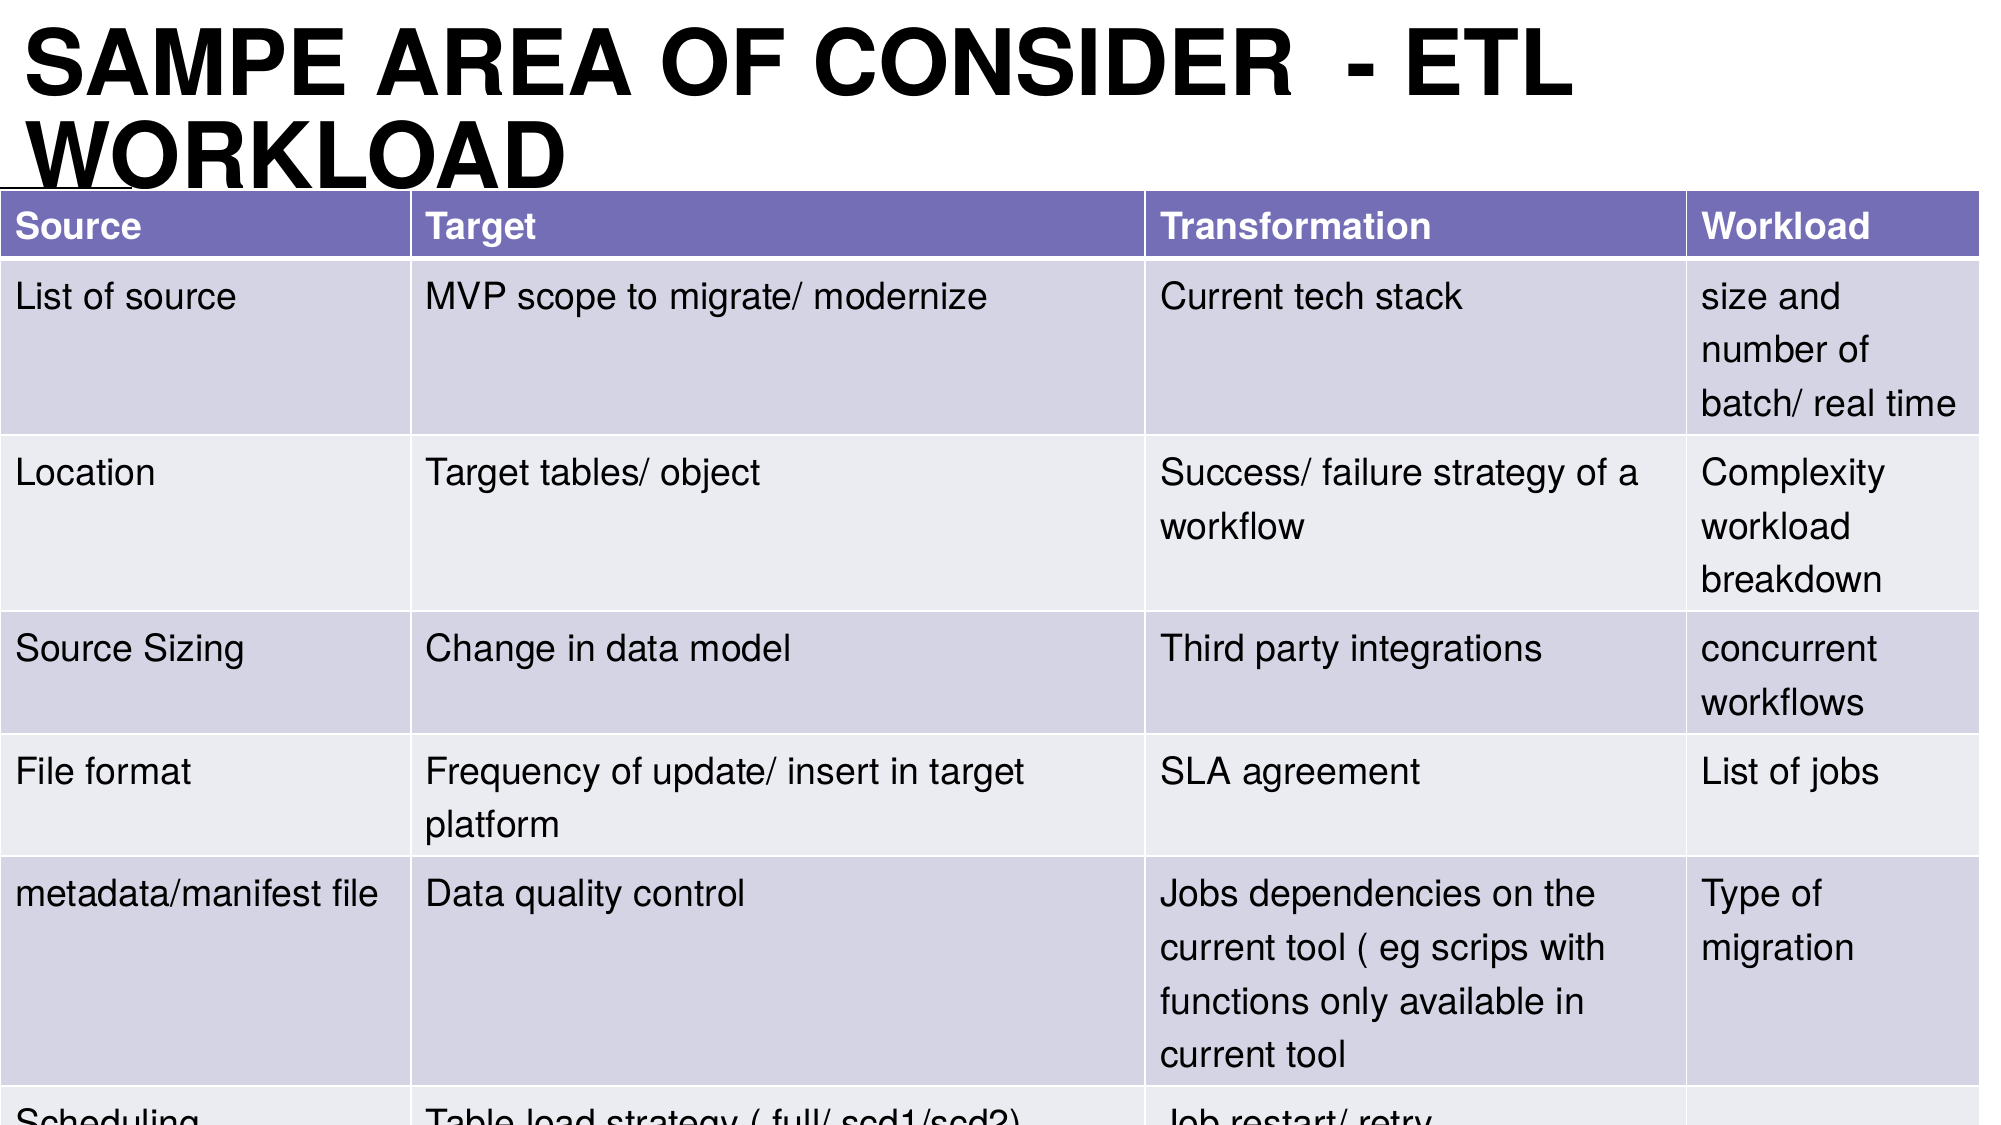

# SAMPE AREA OF CONSIDER  - ETL WORKLOAD
| Source | Target | Transformation | Workload |
| --- | --- | --- | --- |
| List of source | MVP scope to migrate/ modernize | Current tech stack | size and number of batch/ real time |
| Location | Target tables/ object | Success/ failure strategy of a workflow | Complexity workload breakdown |
| Source Sizing | Change in data model | Third party integrations | concurrent workflows |
| File format | Frequency of update/ insert in target platform | SLA agreement | List of jobs |
| metadata/manifest file | Data quality control | Jobs dependencies on the current tool ( eg scrips with functions only available in current tool | Type of migration |
| Scheduling | Table load strategy ( full/ scd1/scd2) | Job restart/ retry |  |
| Data Model | custom functions that need to migrate |  |  |
| ETL Cycle |  |  |  |
| Data refresh |  |  |  |